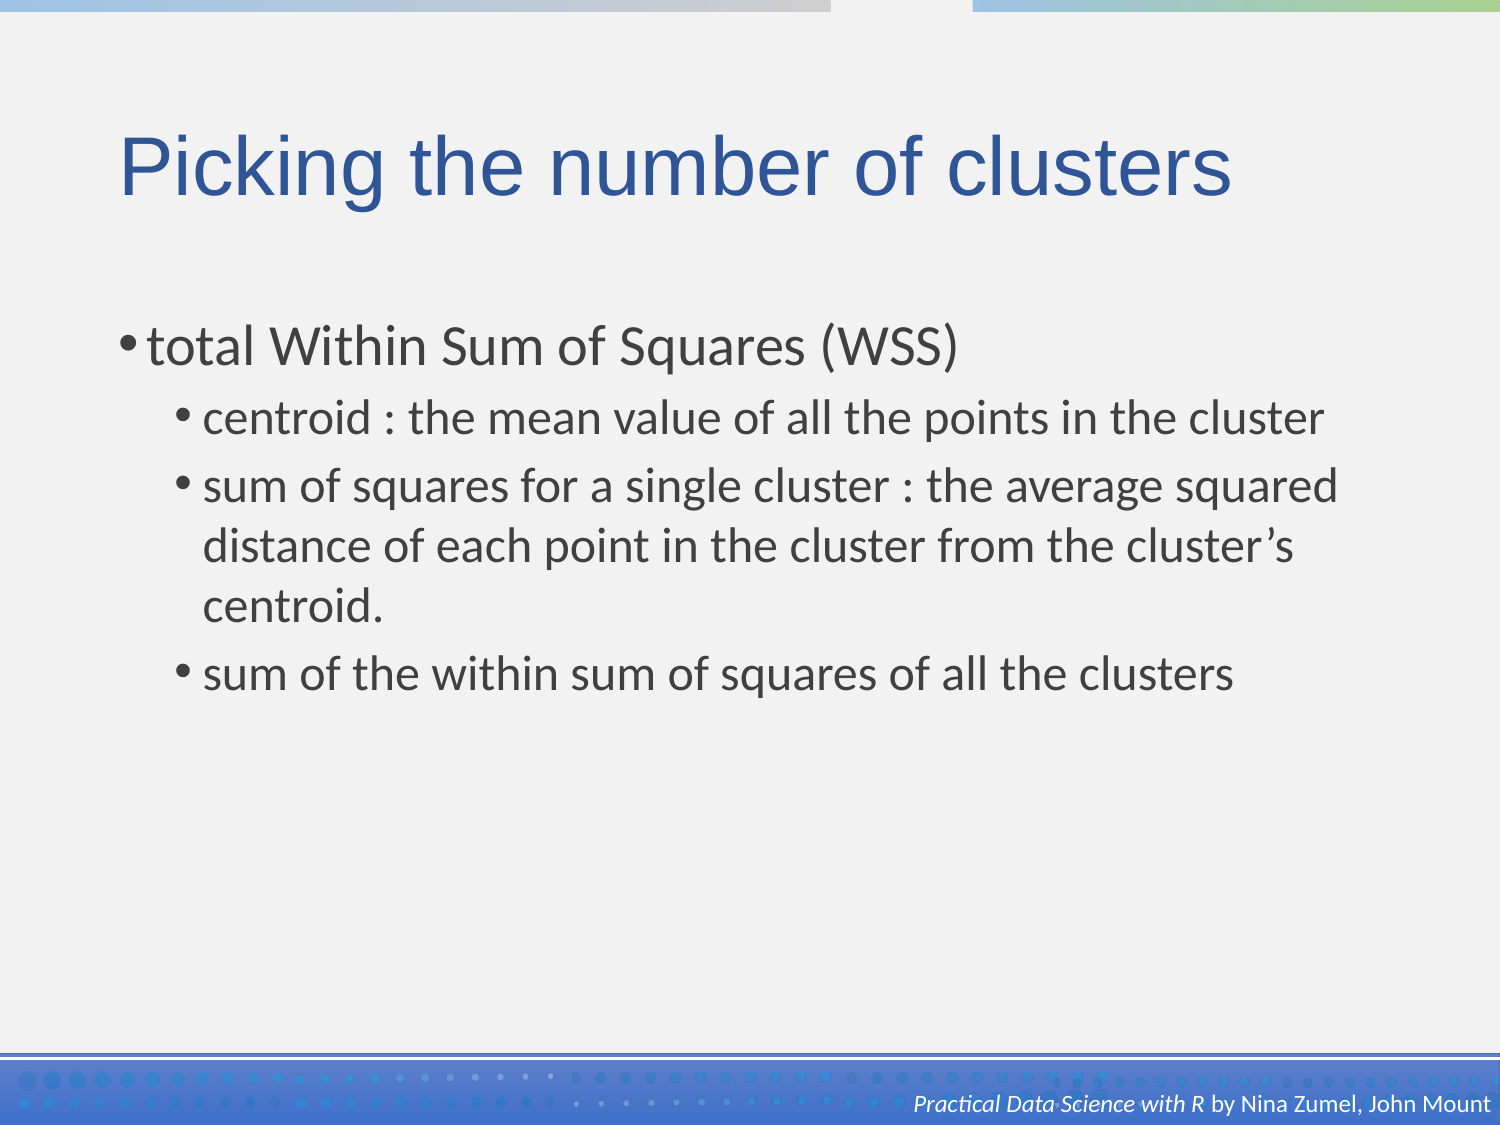

# Picking the number of clusters
total Within Sum of Squares (WSS)
centroid : the mean value of all the points in the cluster
sum of squares for a single cluster : the average squared distance of each point in the cluster from the cluster’s centroid.
sum of the within sum of squares of all the clusters

Practical Data Science with R by Nina Zumel, John Mount